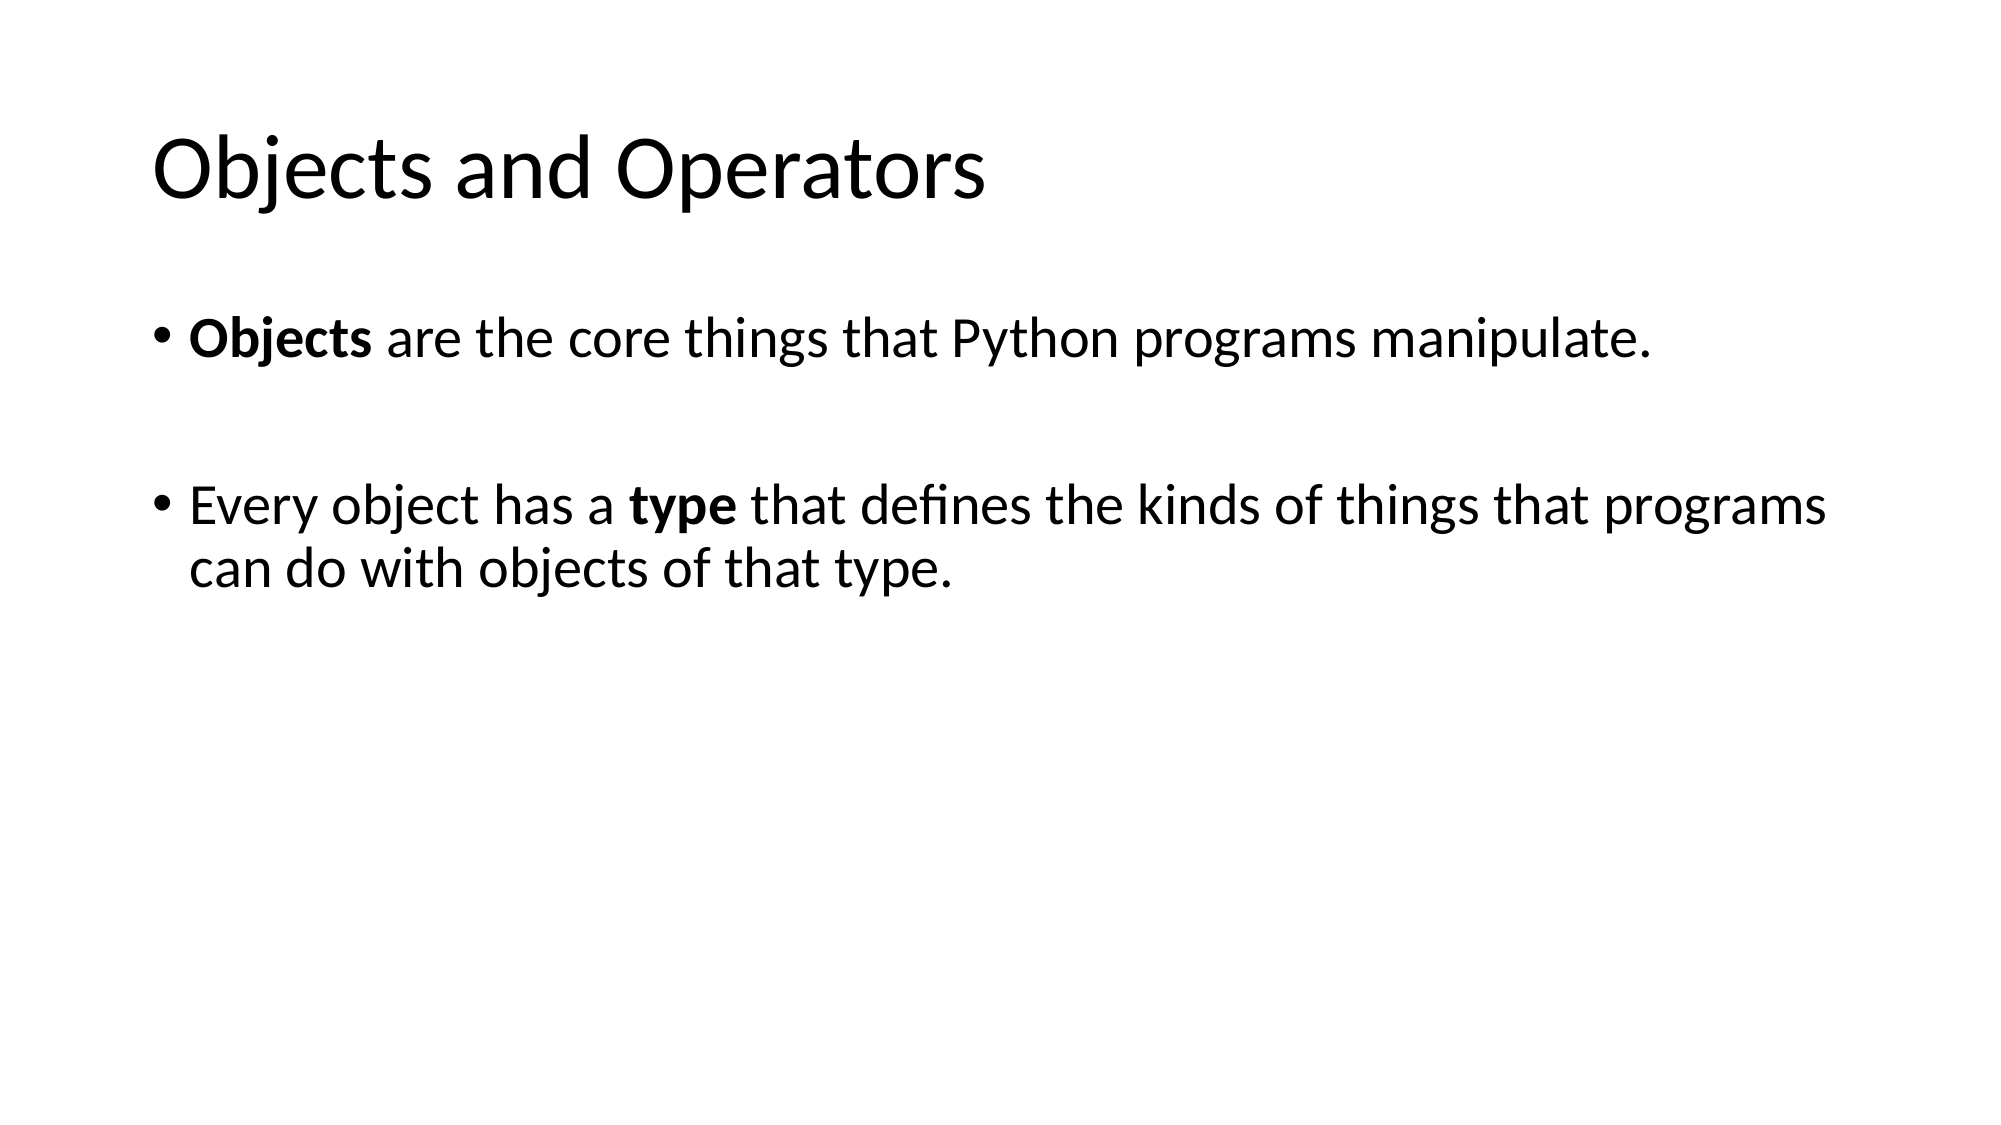

# Objects and Operators
Objects are the core things that Python programs manipulate.

Every object has a type that defines the kinds of things that programs can do with objects of that type.